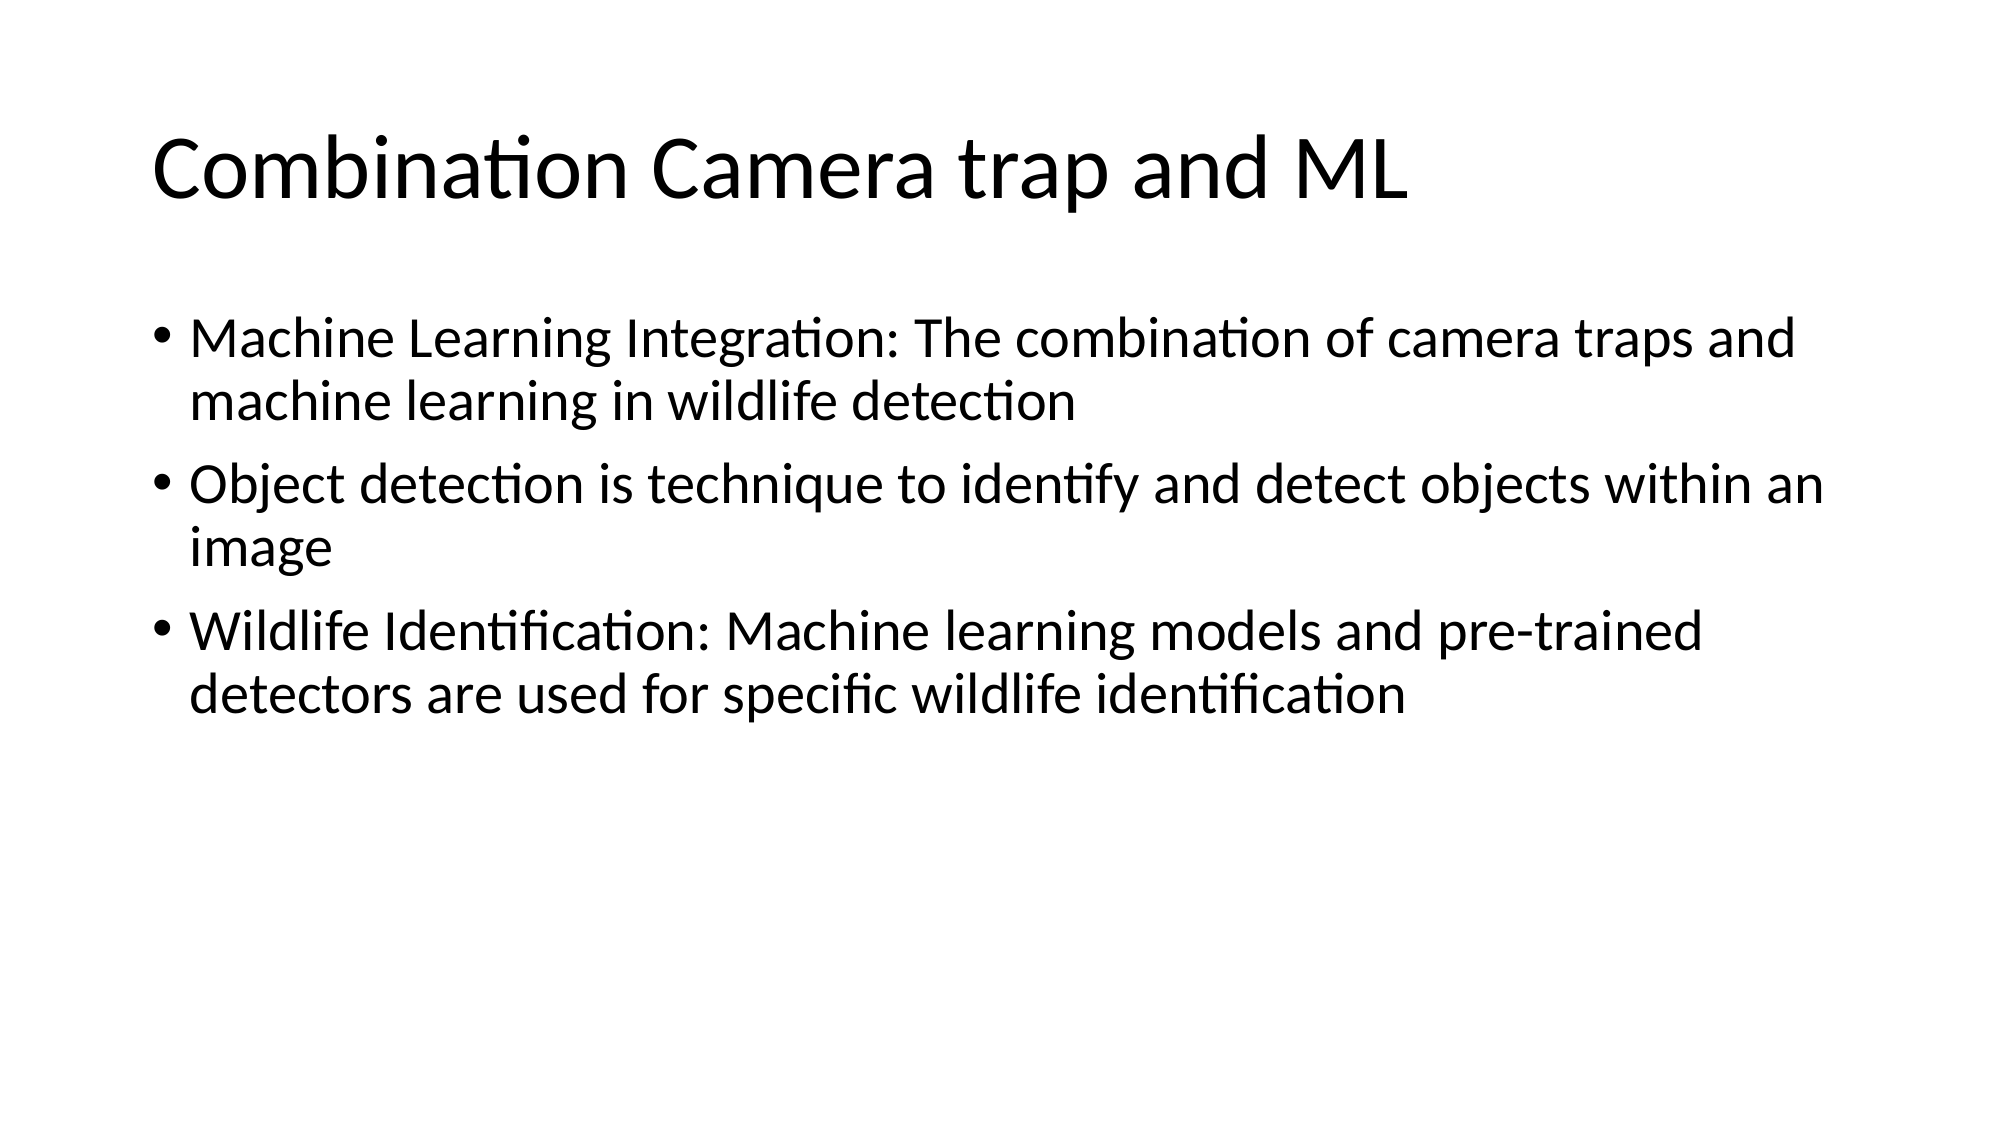

# Combination Camera trap and ML
Machine Learning Integration: The combination of camera traps and machine learning in wildlife detection
Object detection is technique to identify and detect objects within an image
Wildlife Identification: Machine learning models and pre-trained detectors are used for specific wildlife identification